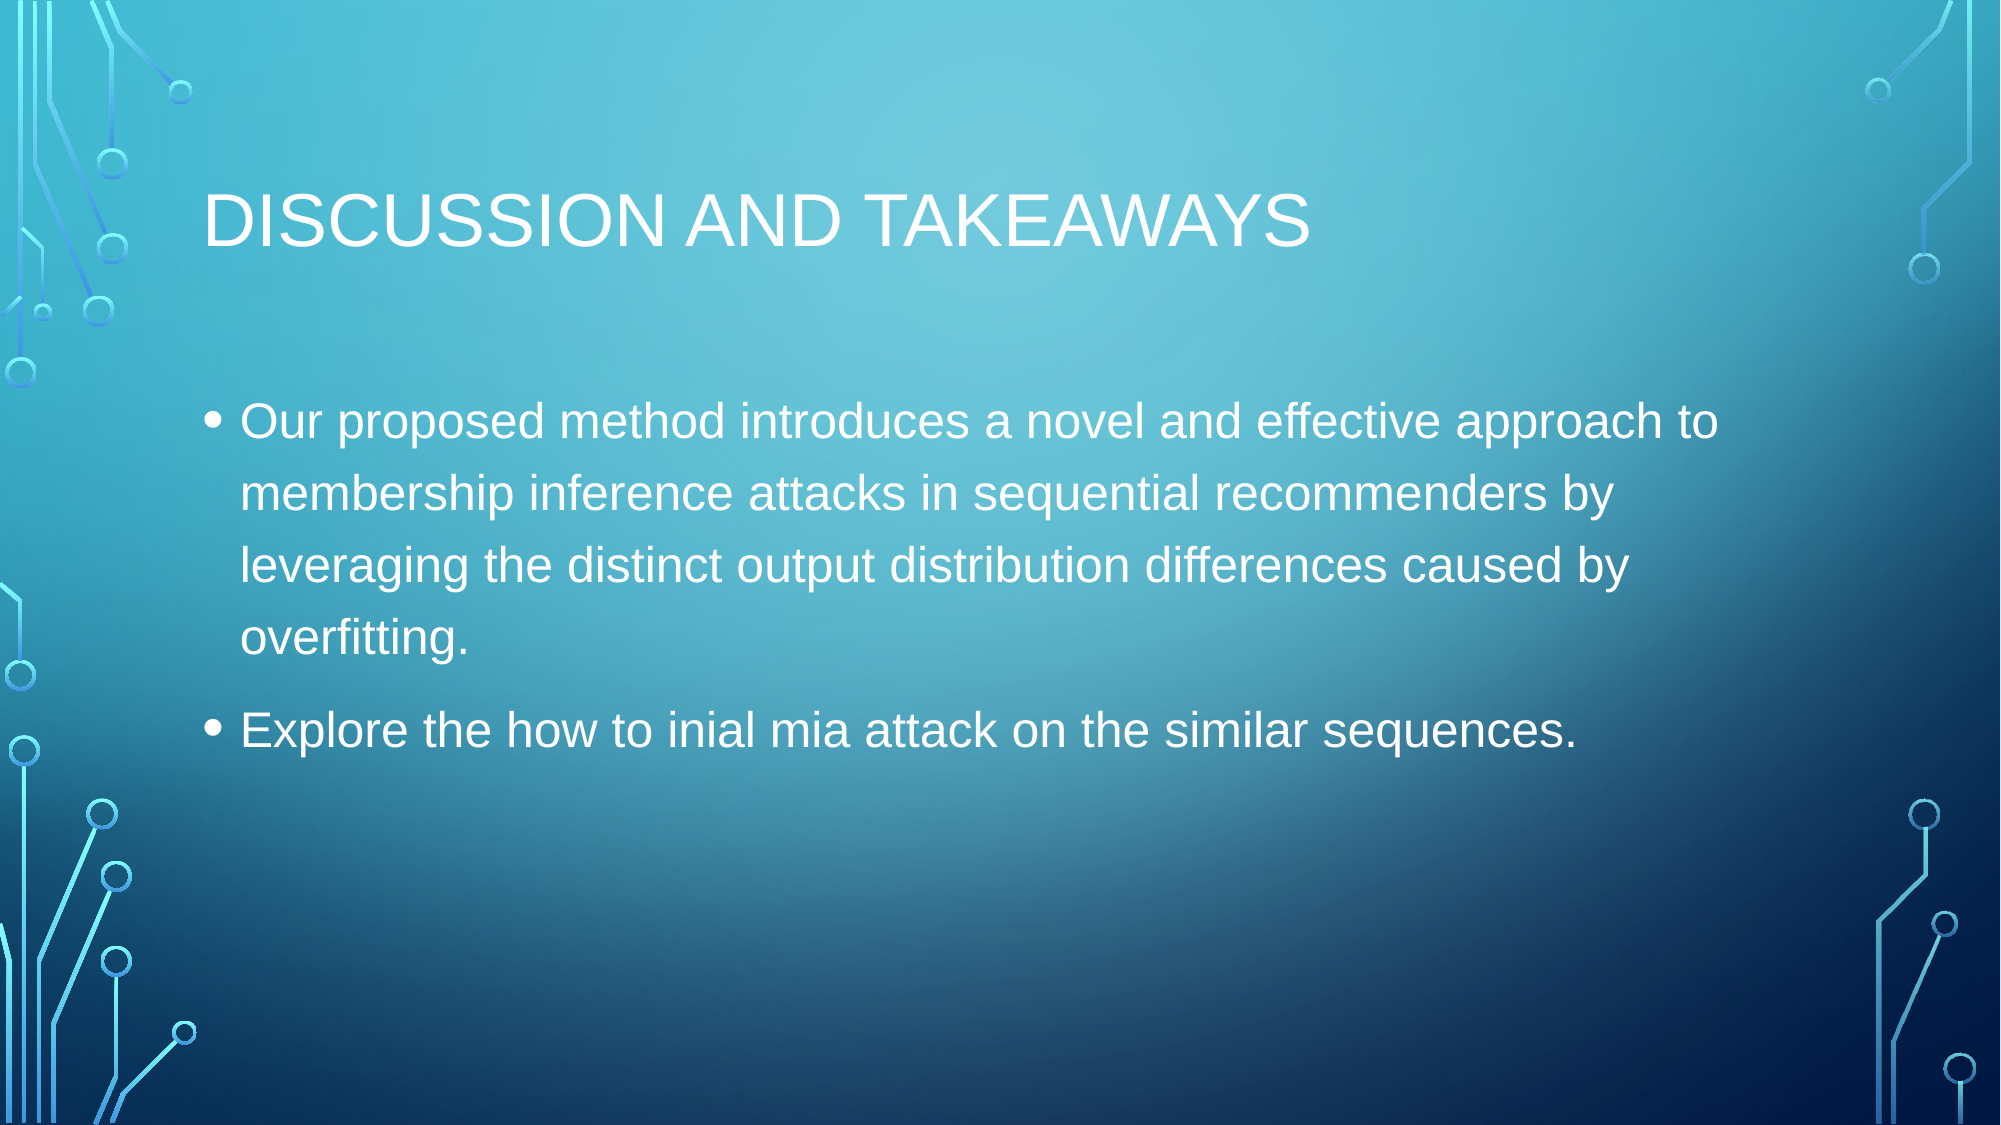

# Discussion and Takeaways
Our proposed method introduces a novel and effective approach to membership inference attacks in sequential recommenders by leveraging the distinct output distribution differences caused by overfitting.
Explore the how to inial mia attack on the similar sequences.